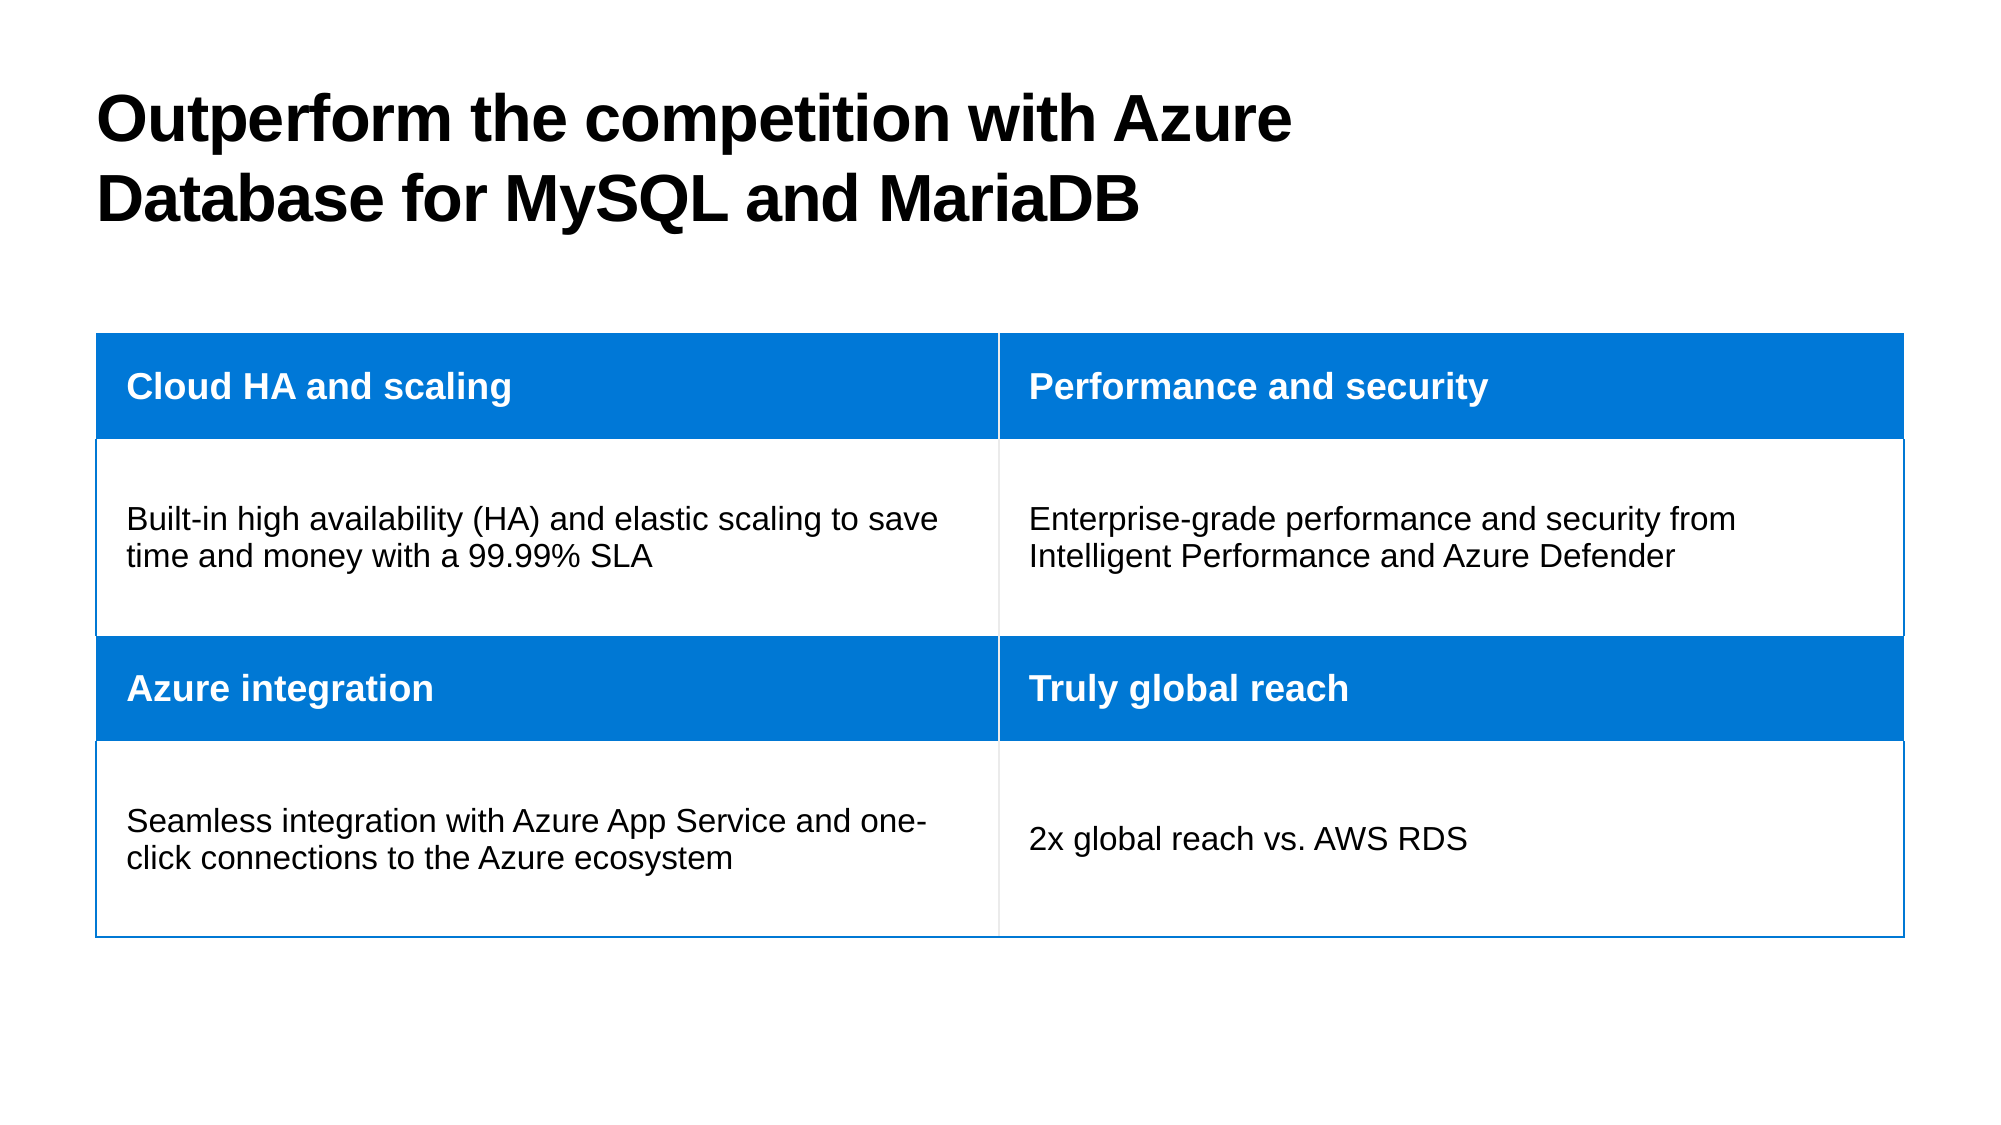

# Outperform the competition with Azure Database for MySQL and MariaDB
| Cloud HA and scaling | Performance and security |
| --- | --- |
| Built-in high availability (HA) and elastic scaling to save time and money with a 99.99% SLA | Enterprise-grade performance and security from Intelligent Performance and Azure Defender |
| Azure integration | Truly global reach |
| Seamless integration with Azure App Service and one-click connections to the Azure ecosystem | 2x global reach vs. AWS RDS |